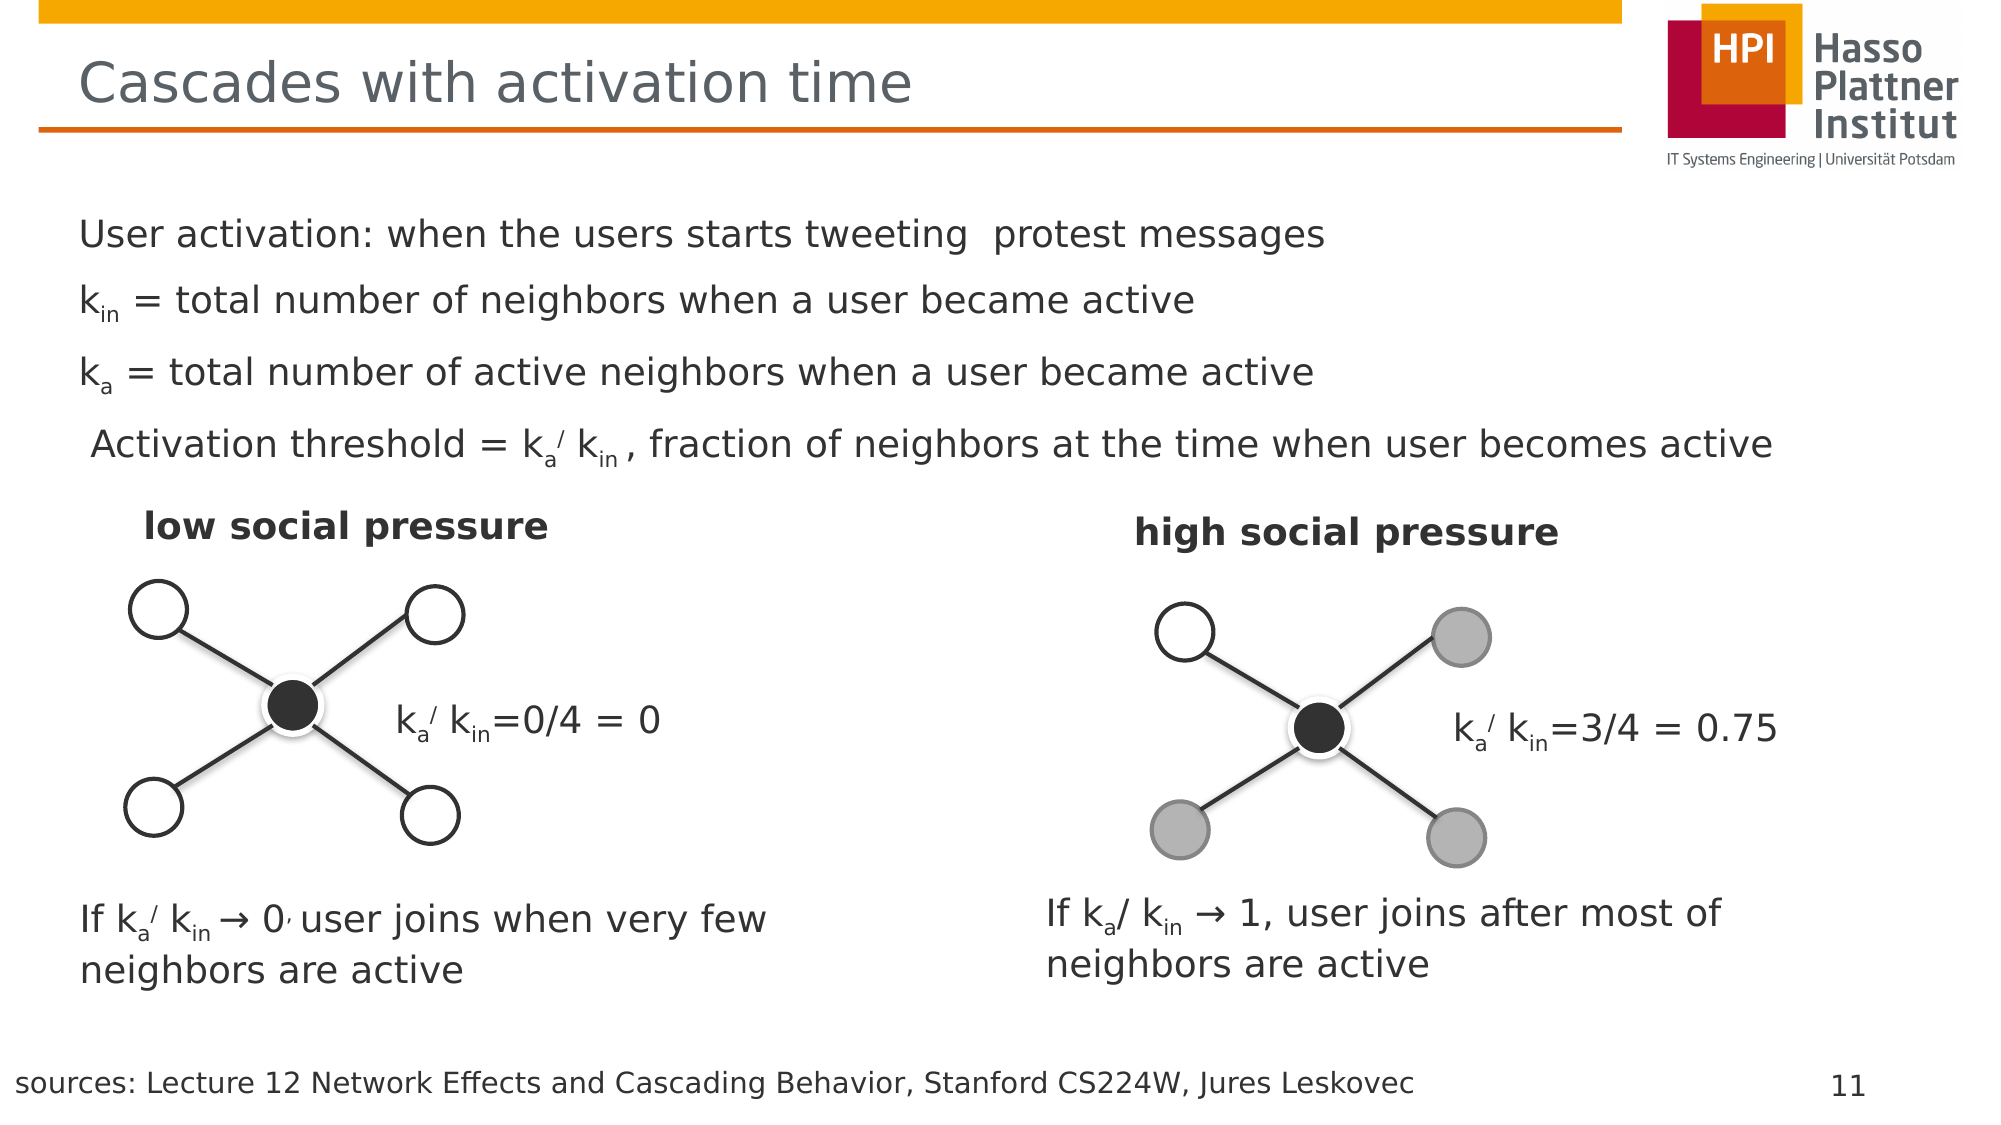

# Cascades with activation time
User activation: when the users starts tweeting  protest messages
kin = total number of neighbors when a user became active
ka = total number of active neighbors when a user became active
 Activation threshold = ka/ kin , fraction of neighbors at the time when user becomes active
low social pressure

ka/ kin=0/4 = 0

high social pressure

ka/ kin=3/4 = 0.75
If ka/ kin → 1, user joins after most of neighbors are active
If ka/ kin → 0, user joins when very few neighbors are active
sources: Lecture 12 Network Effects and Cascading Behavior, Stanford CS224W, Jures Leskovec
11